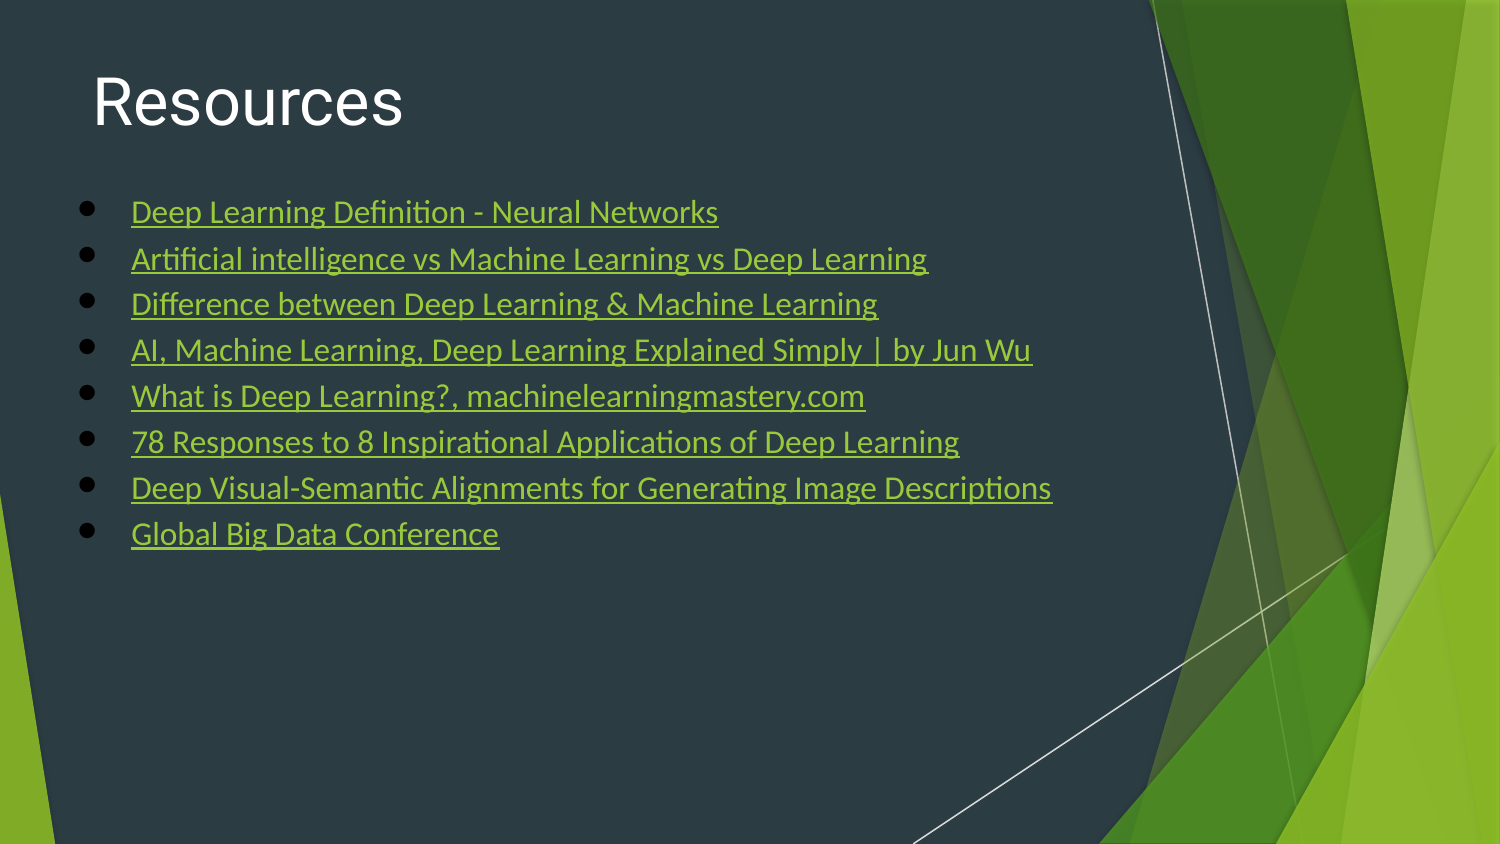

Resources
Deep Learning Definition - Neural Networks
Artificial intelligence vs Machine Learning vs Deep Learning
Difference between Deep Learning & Machine Learning
AI, Machine Learning, Deep Learning Explained Simply | by Jun Wu
What is Deep Learning?, machinelearningmastery.com
78 Responses to 8 Inspirational Applications of Deep Learning
Deep Visual-Semantic Alignments for Generating Image Descriptions
Global Big Data Conference